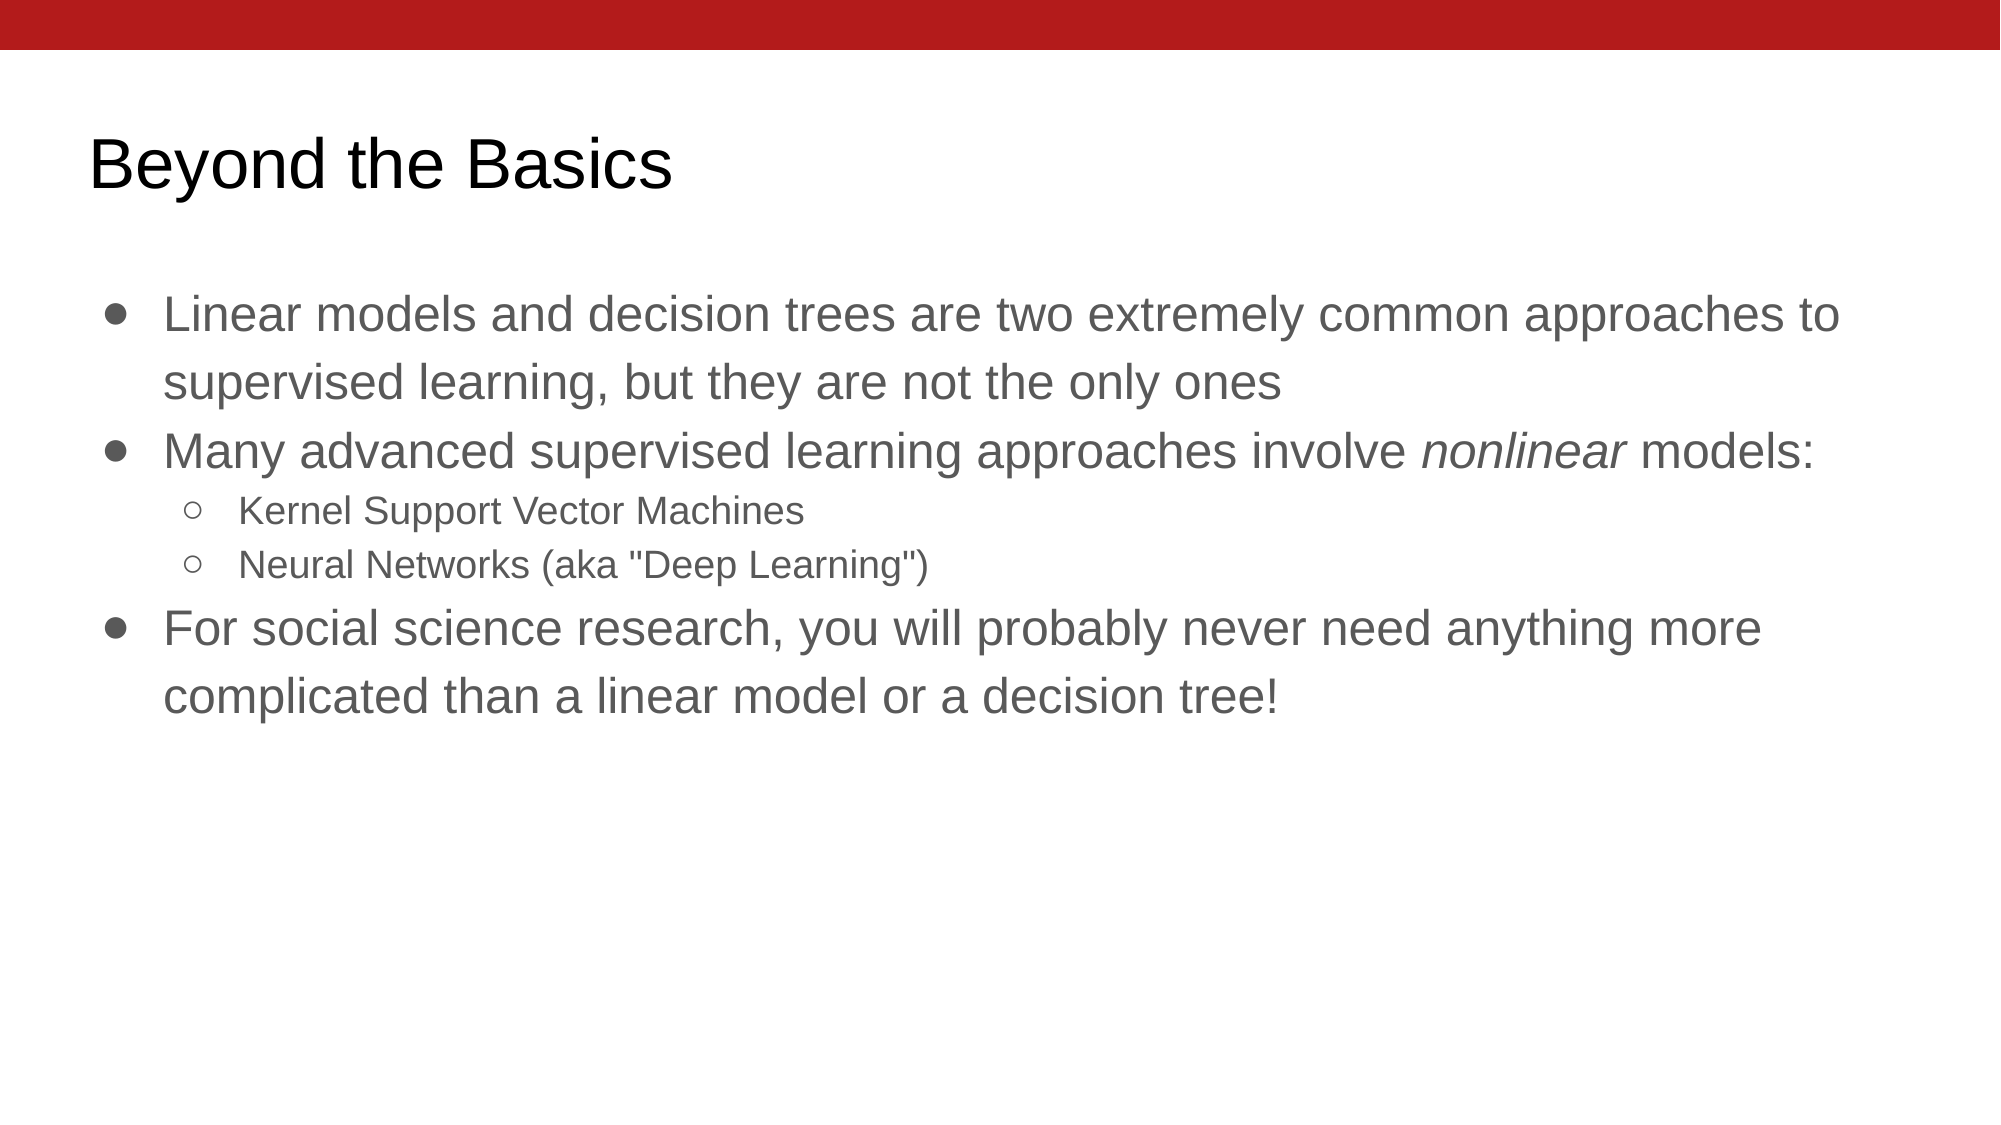

# Beyond the Basics
Linear models and decision trees are two extremely common approaches to supervised learning, but they are not the only ones
Many advanced supervised learning approaches involve nonlinear models:
Kernel Support Vector Machines
Neural Networks (aka "Deep Learning")
For social science research, you will probably never need anything more complicated than a linear model or a decision tree!